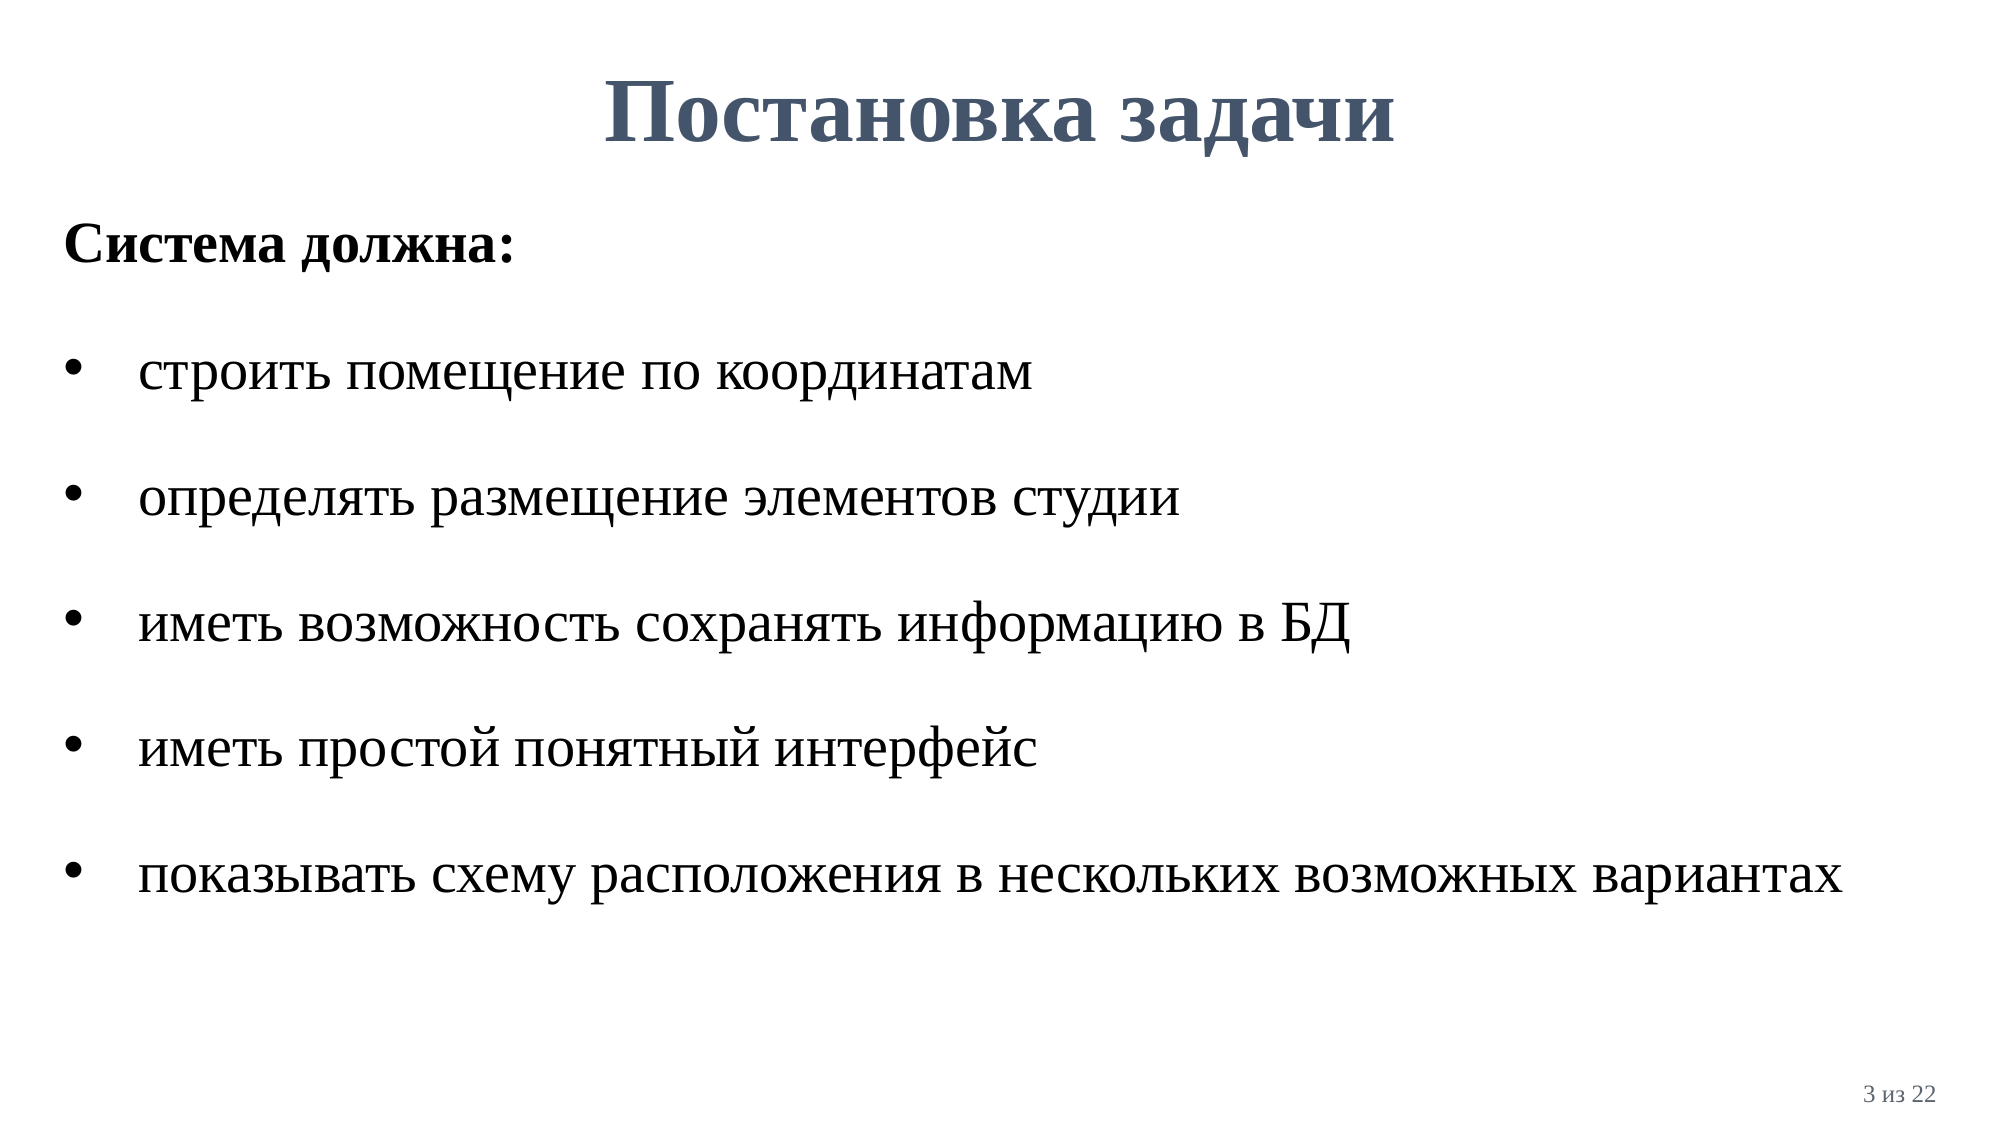

# Постановка задачи
Система должна:
строить помещение по координатам
определять размещение элементов студии
иметь возможность сохранять информацию в БД
иметь простой понятный интерфейс
показывать схему расположения в нескольких возможных вариантах
3 из 22